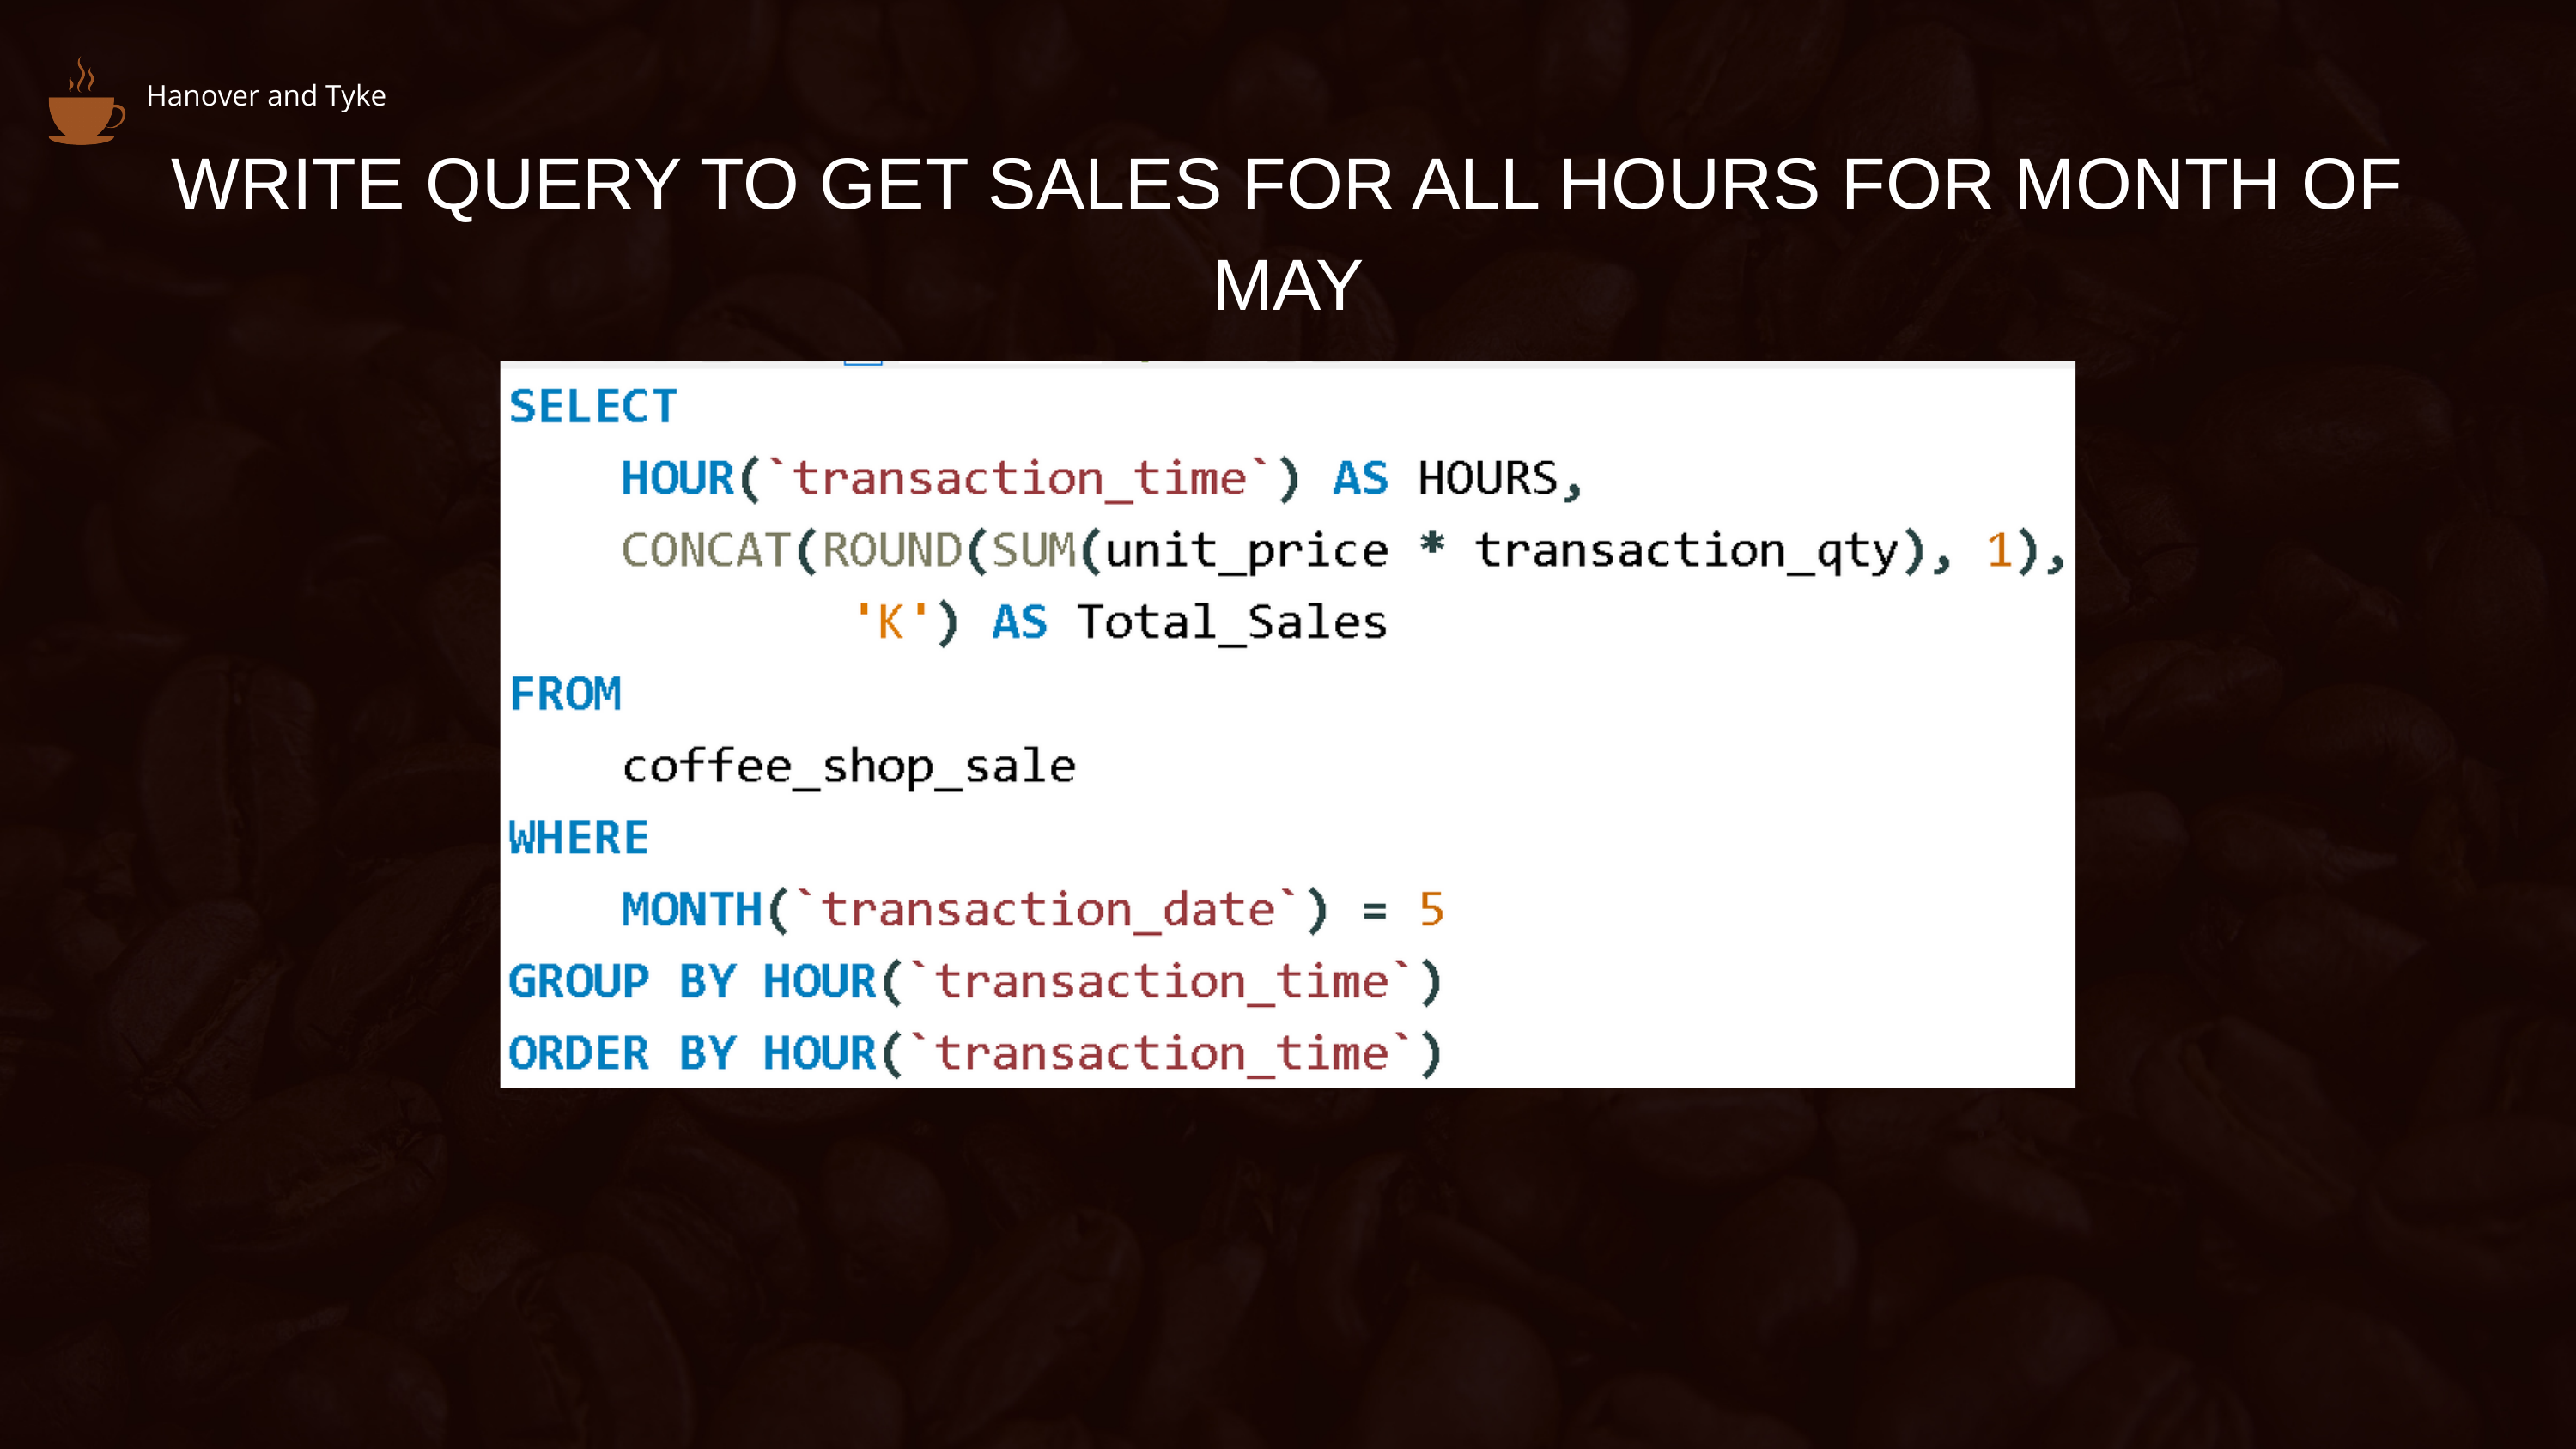

Hanover and Tyke
WRITE QUERY TO GET SALES FOR ALL HOURS FOR MONTH OF MAY